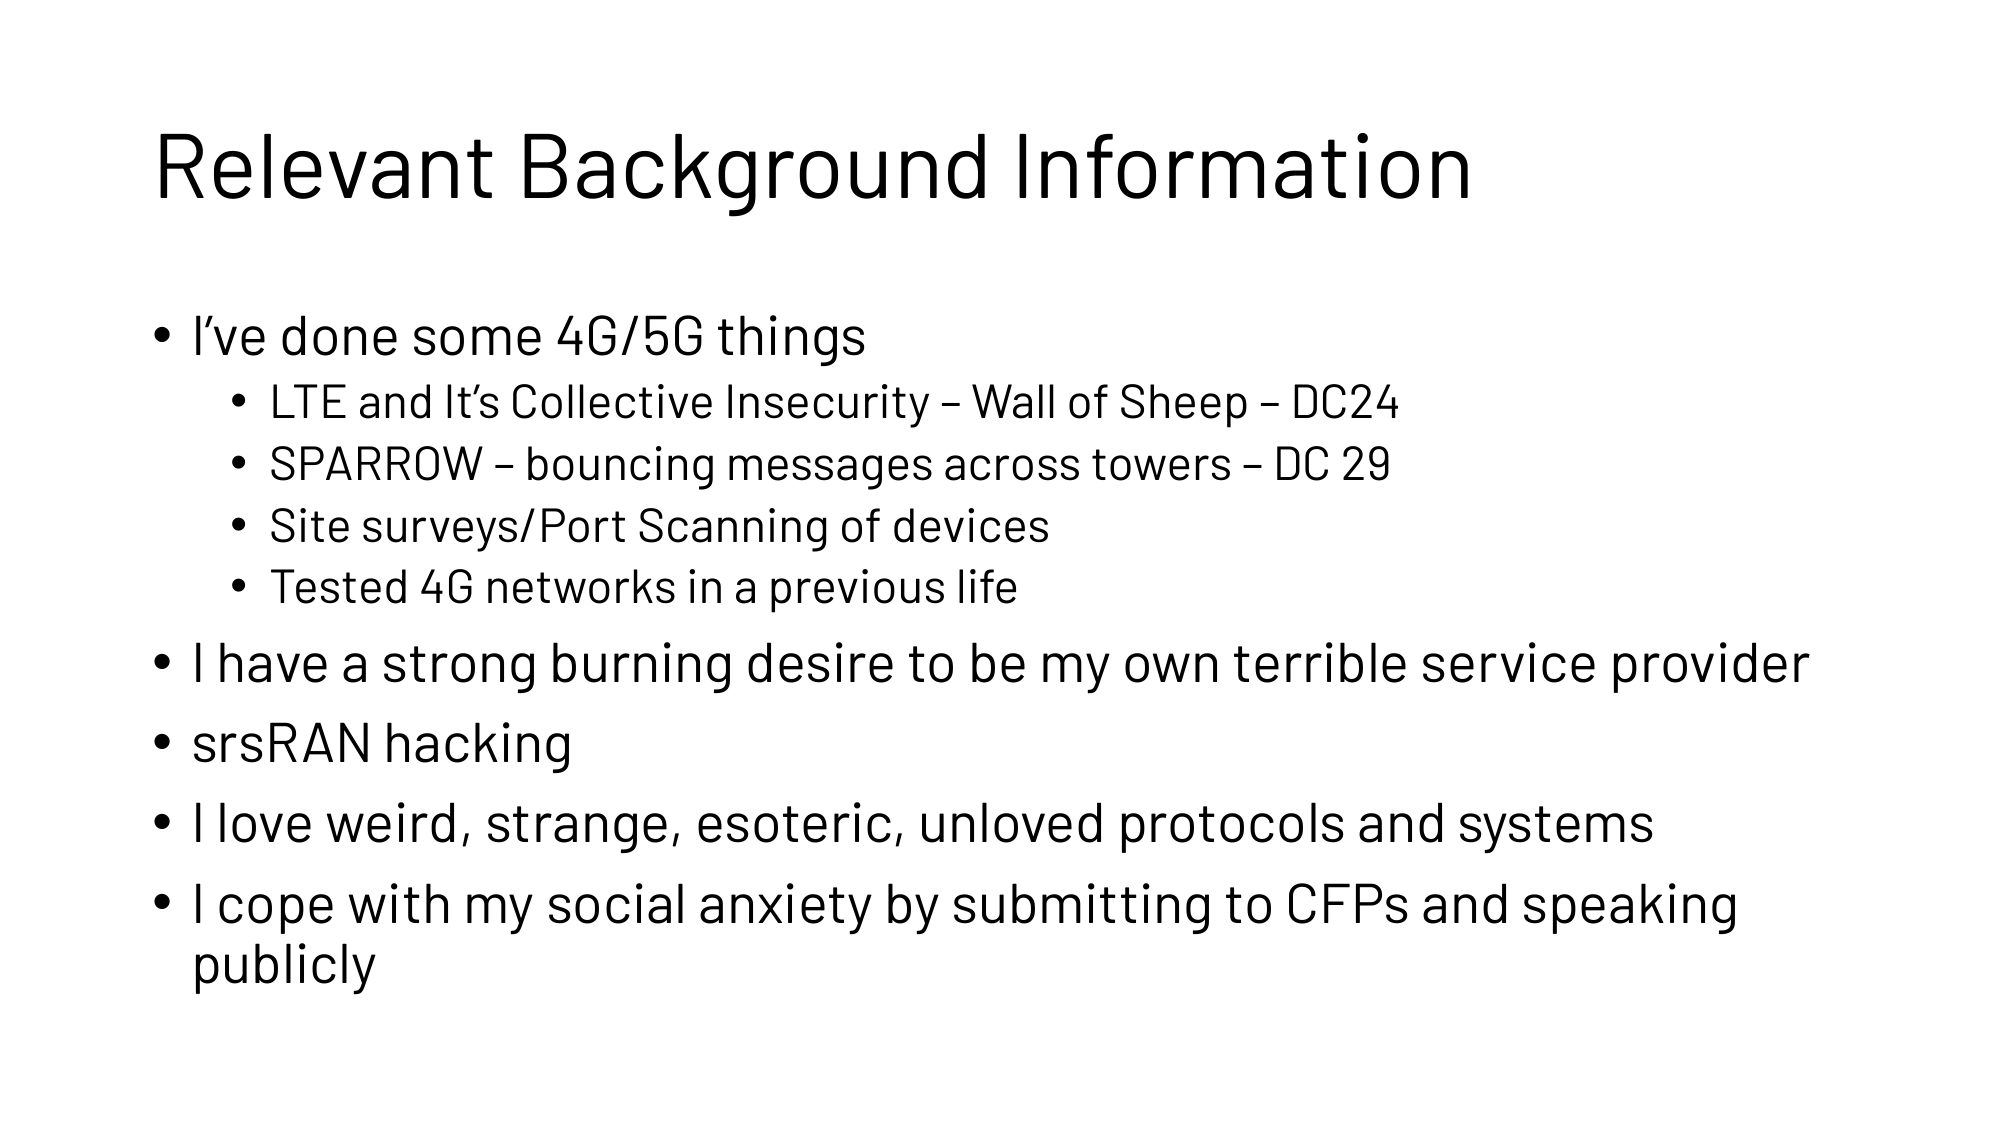

# Relevant Background Information
I’ve done some 4G/5G things
LTE and It’s Collective Insecurity – Wall of Sheep – DC24
SPARROW – bouncing messages across towers – DC 29
Site surveys/Port Scanning of devices
Tested 4G networks in a previous life
I have a strong burning desire to be my own terrible service provider
srsRAN hacking
I love weird, strange, esoteric, unloved protocols and systems
I cope with my social anxiety by submitting to CFPs and speaking publicly